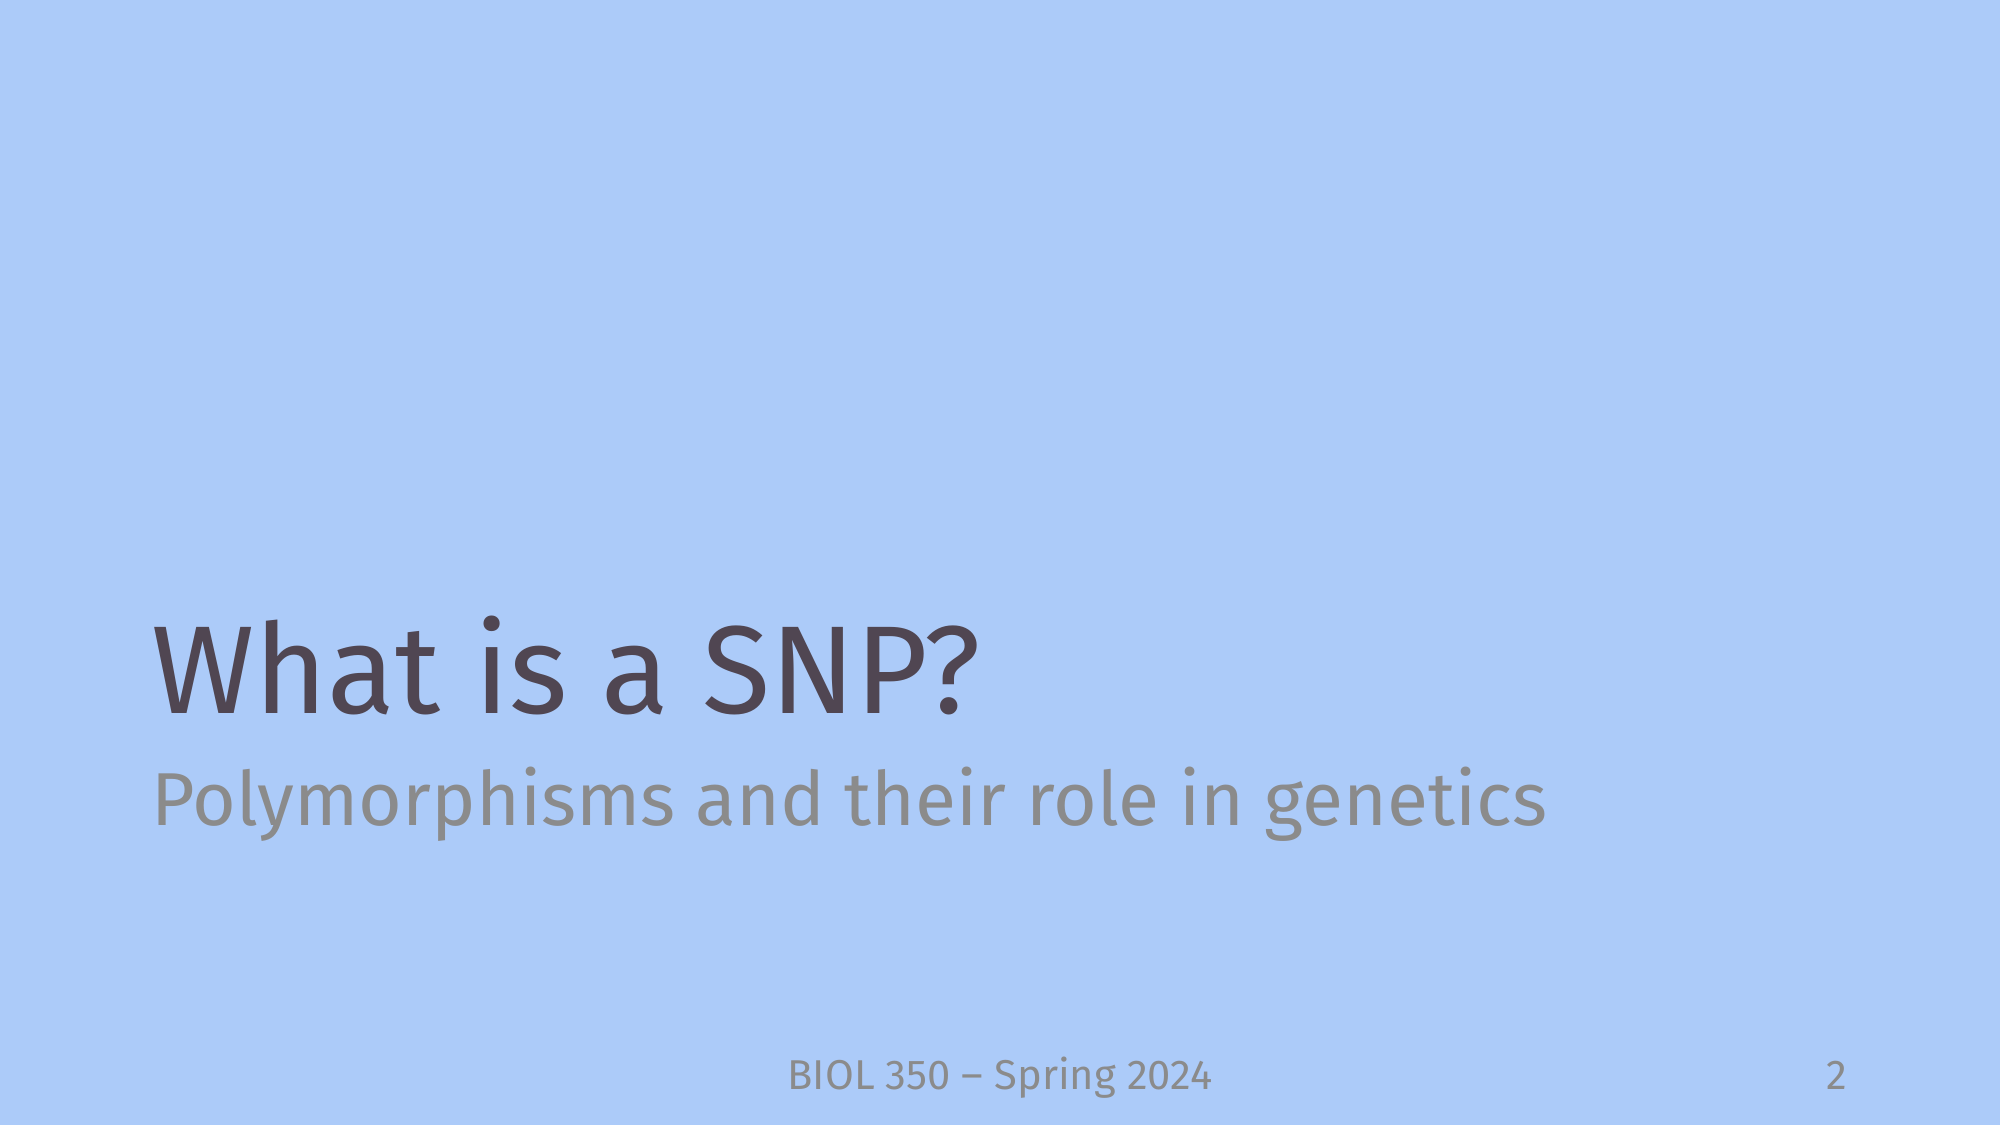

# What is a SNP?
Polymorphisms and their role in genetics
BIOL 350 – Spring 2024
2